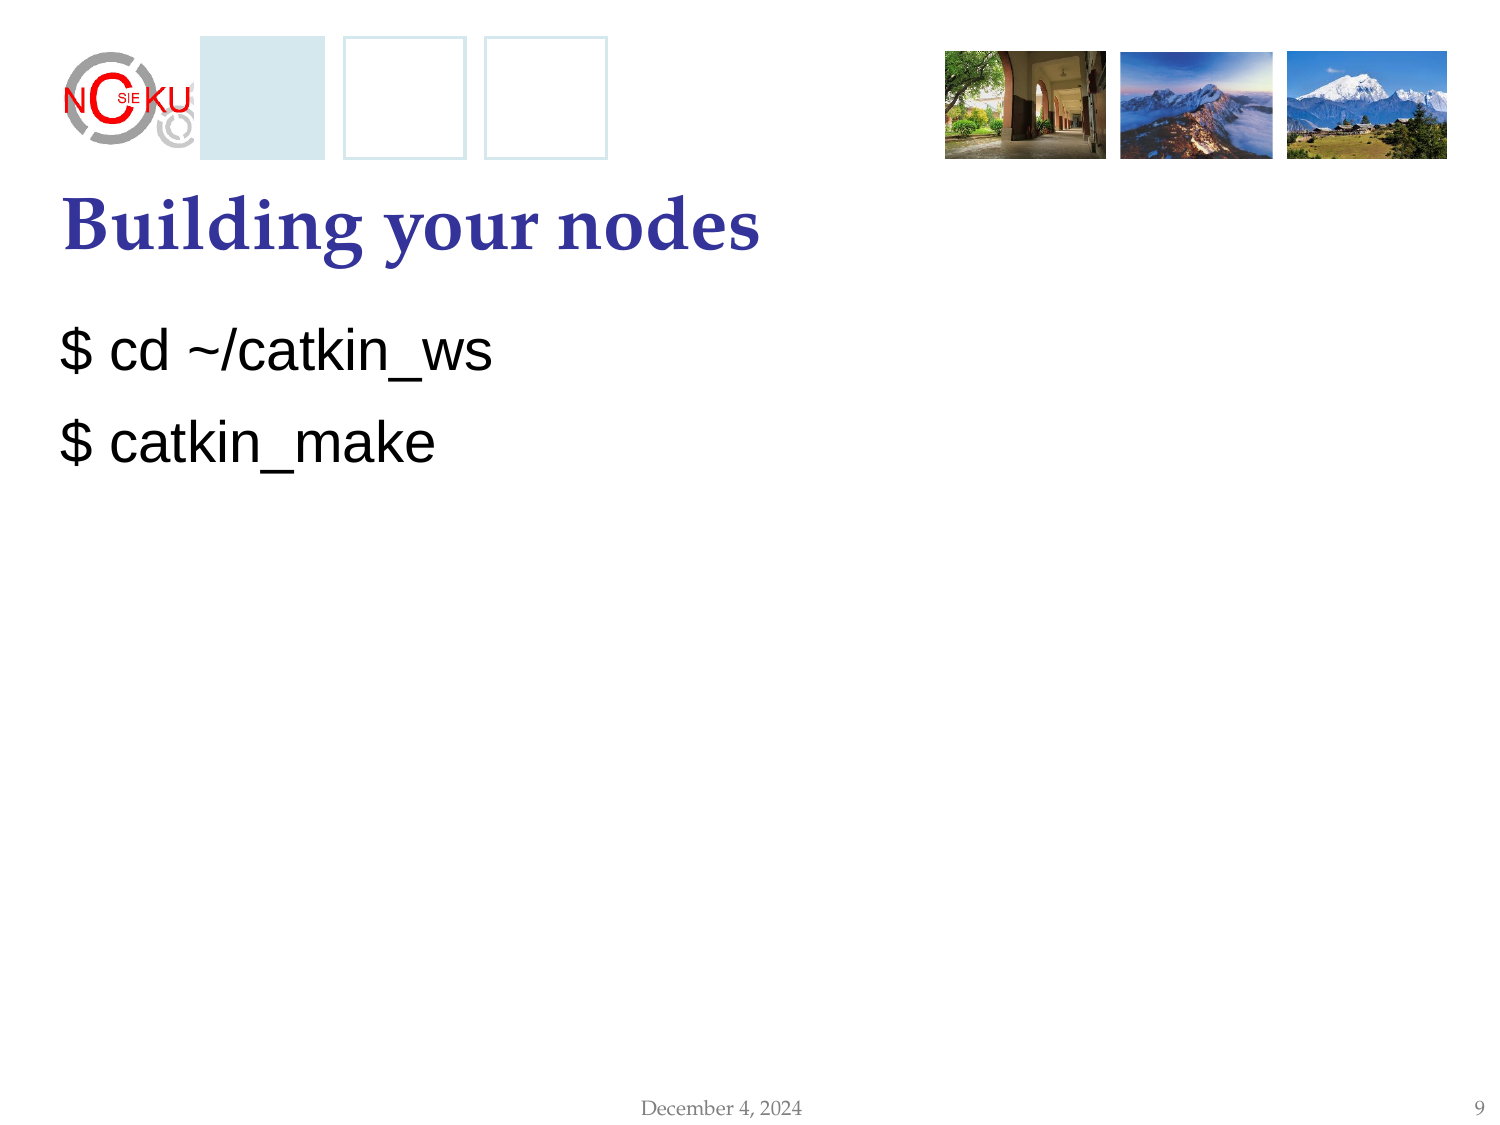

# Building your nodes
$ cd ~/catkin_ws
$ catkin_make
December 4, 2024
9